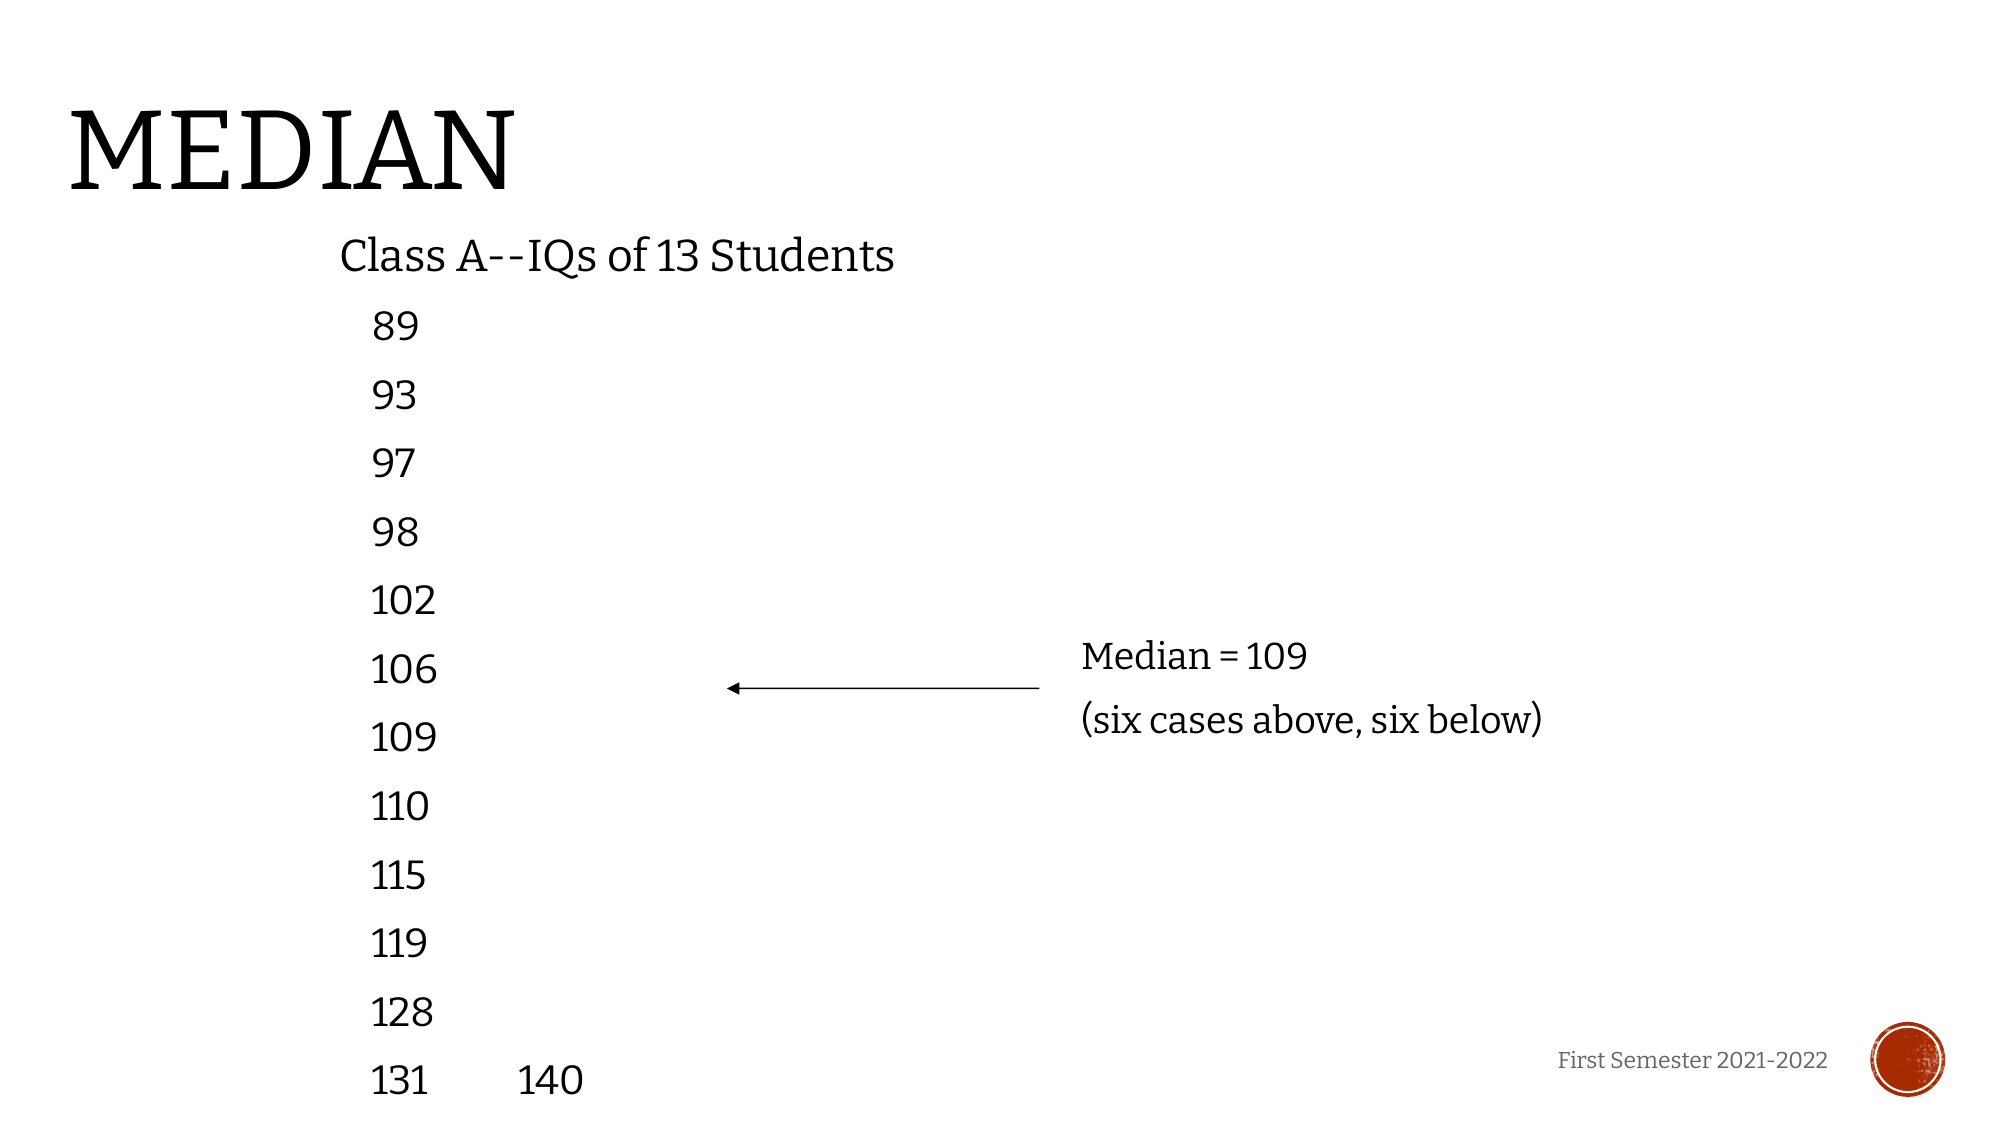

# Median
Class A--IQs of 13 Students
			89
			93
			97
			98
			102
			106
			109
			110
			115
			119
			128
			131				140
Median = 109
(six cases above, six below)

First Semester 2021-2022